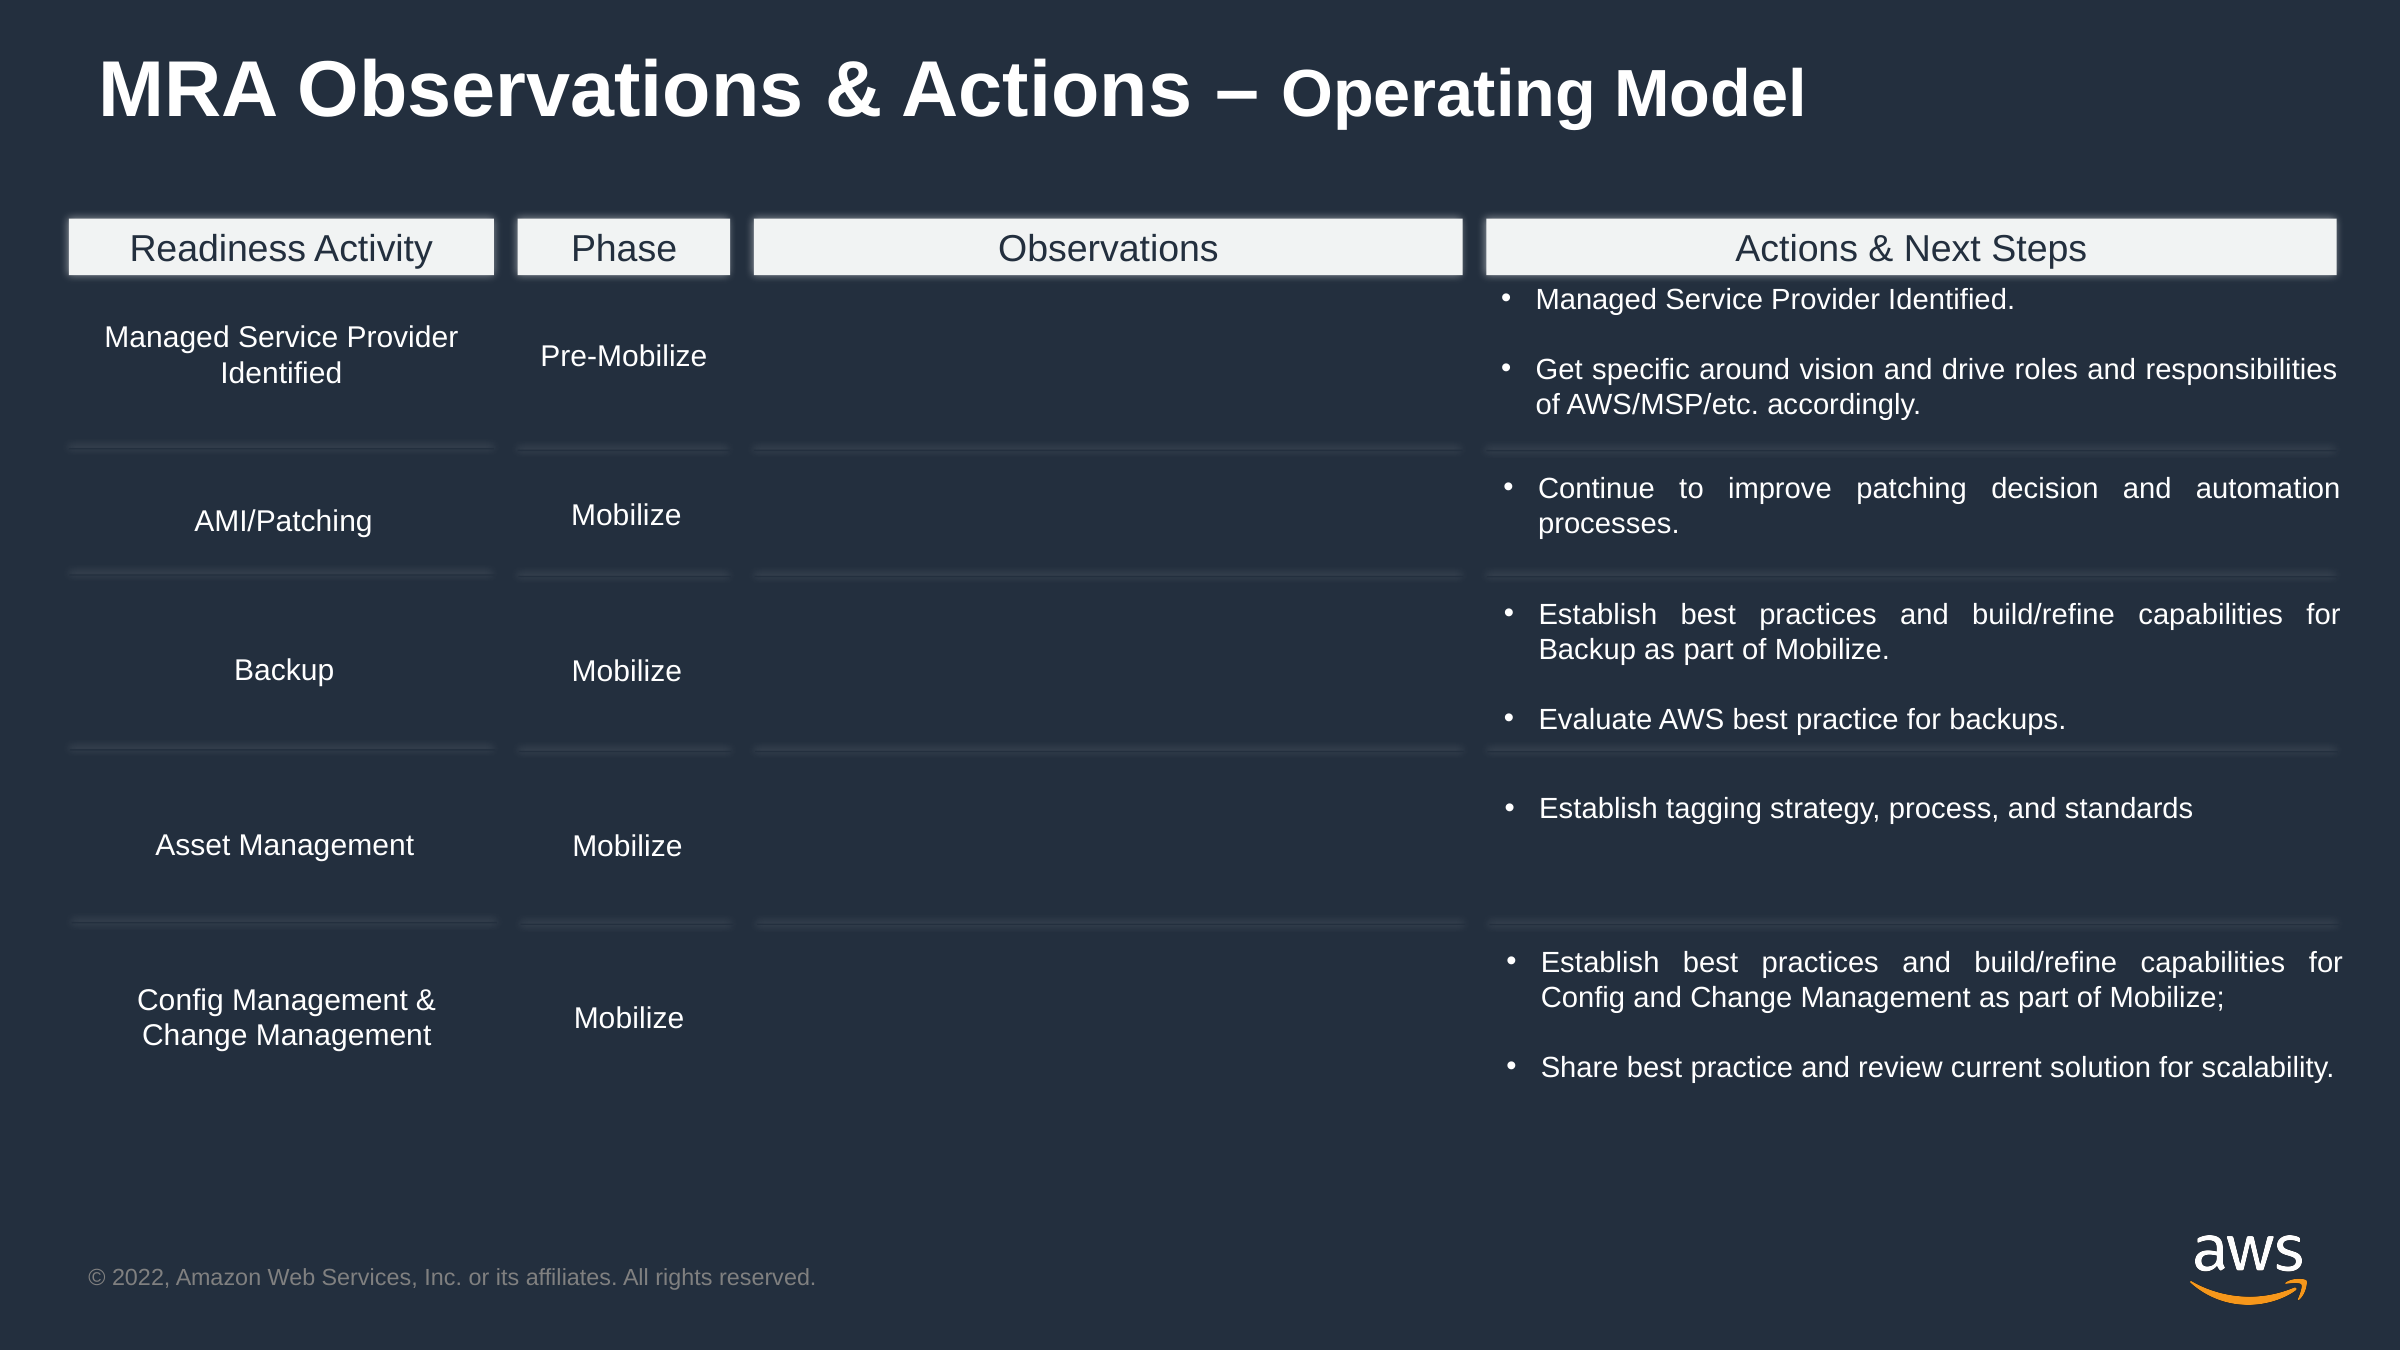

MRA Observations & Actions – Operating Model
Readiness Activity
Phase
Observations
Actions & Next Steps
Managed Service Provider Identified.

Get specific around vision and drive roles and responsibilities of AWS/MSP/etc. accordingly.

Pre-Mobilize
Managed Service Provider Identified

Continue to improve patching decision and automation processes.
Mobilize
AMI/Patching

Establish best practices and build/refine capabilities for Backup as part of Mobilize.

Evaluate AWS best practice for backups.

Mobilize
Backup

Mobilize
Asset Management
Establish tagging strategy, process, and standards

Establish best practices and build/refine capabilities for Config and Change Management as part of Mobilize;

Share best practice and review current solution for scalability.
Mobilize
Config Management & Change Management